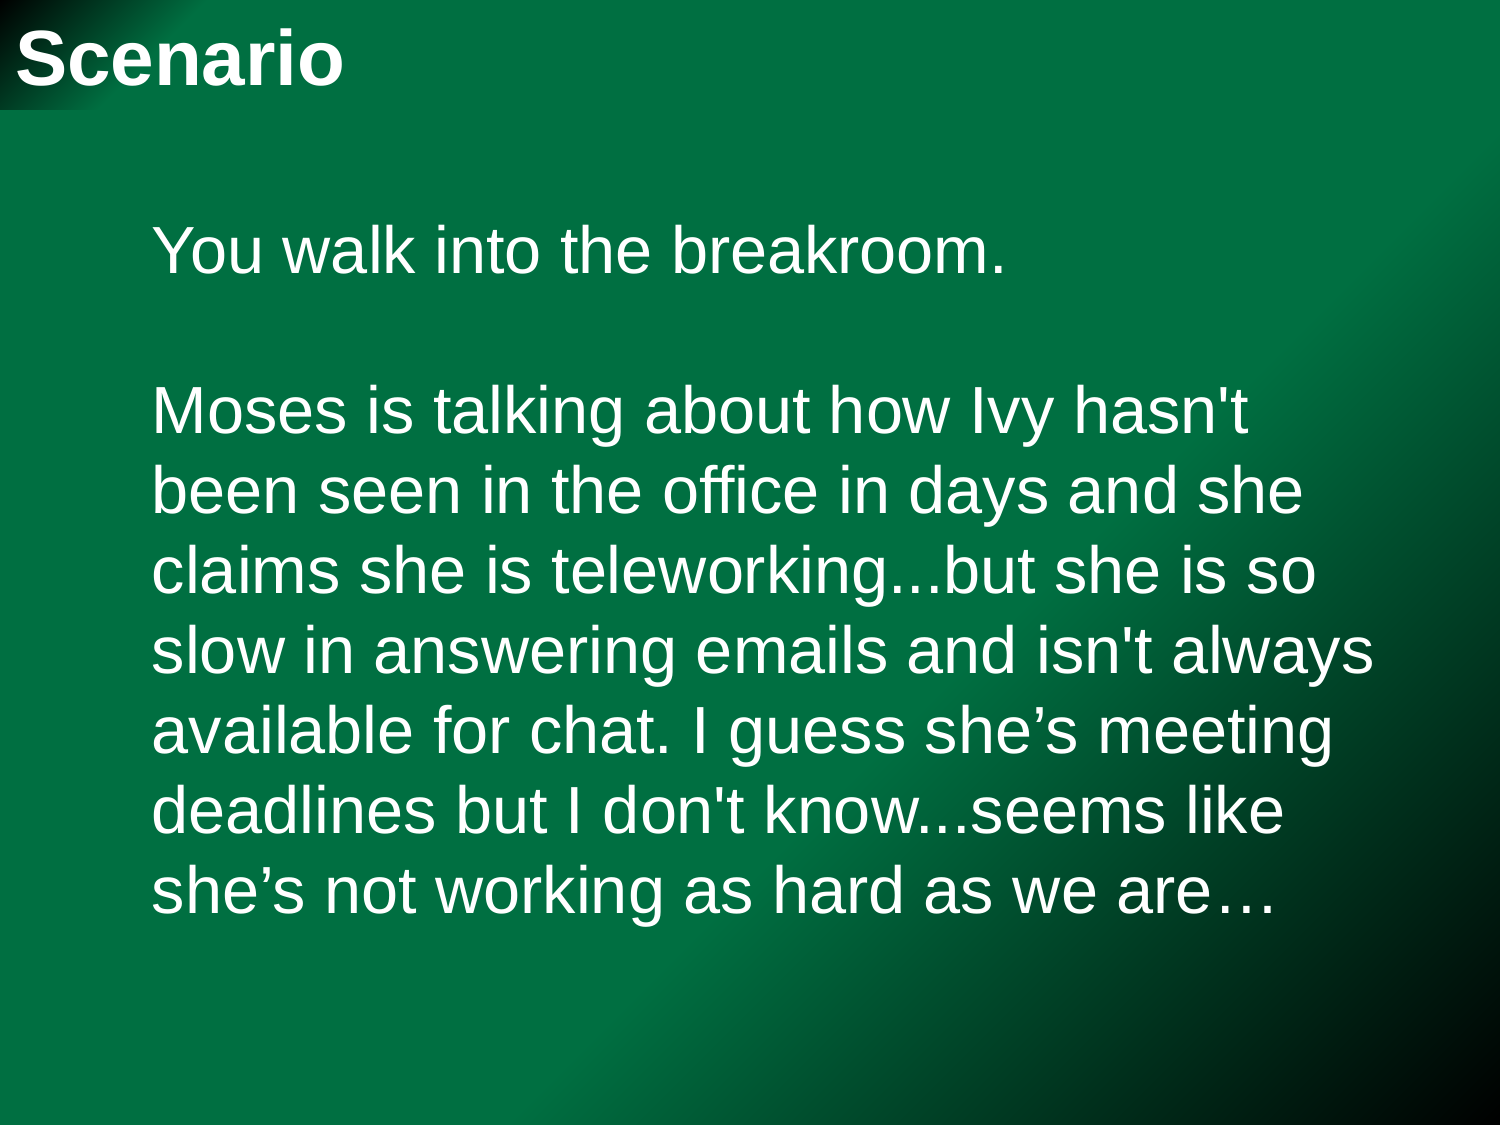

Scenario
You walk into the breakroom.
Moses is talking about how Ivy hasn't been seen in the office in days and she claims she is teleworking...but she is so slow in answering emails and isn't always available for chat. I guess she’s meeting deadlines but I don't know...seems like she’s not working as hard as we are…